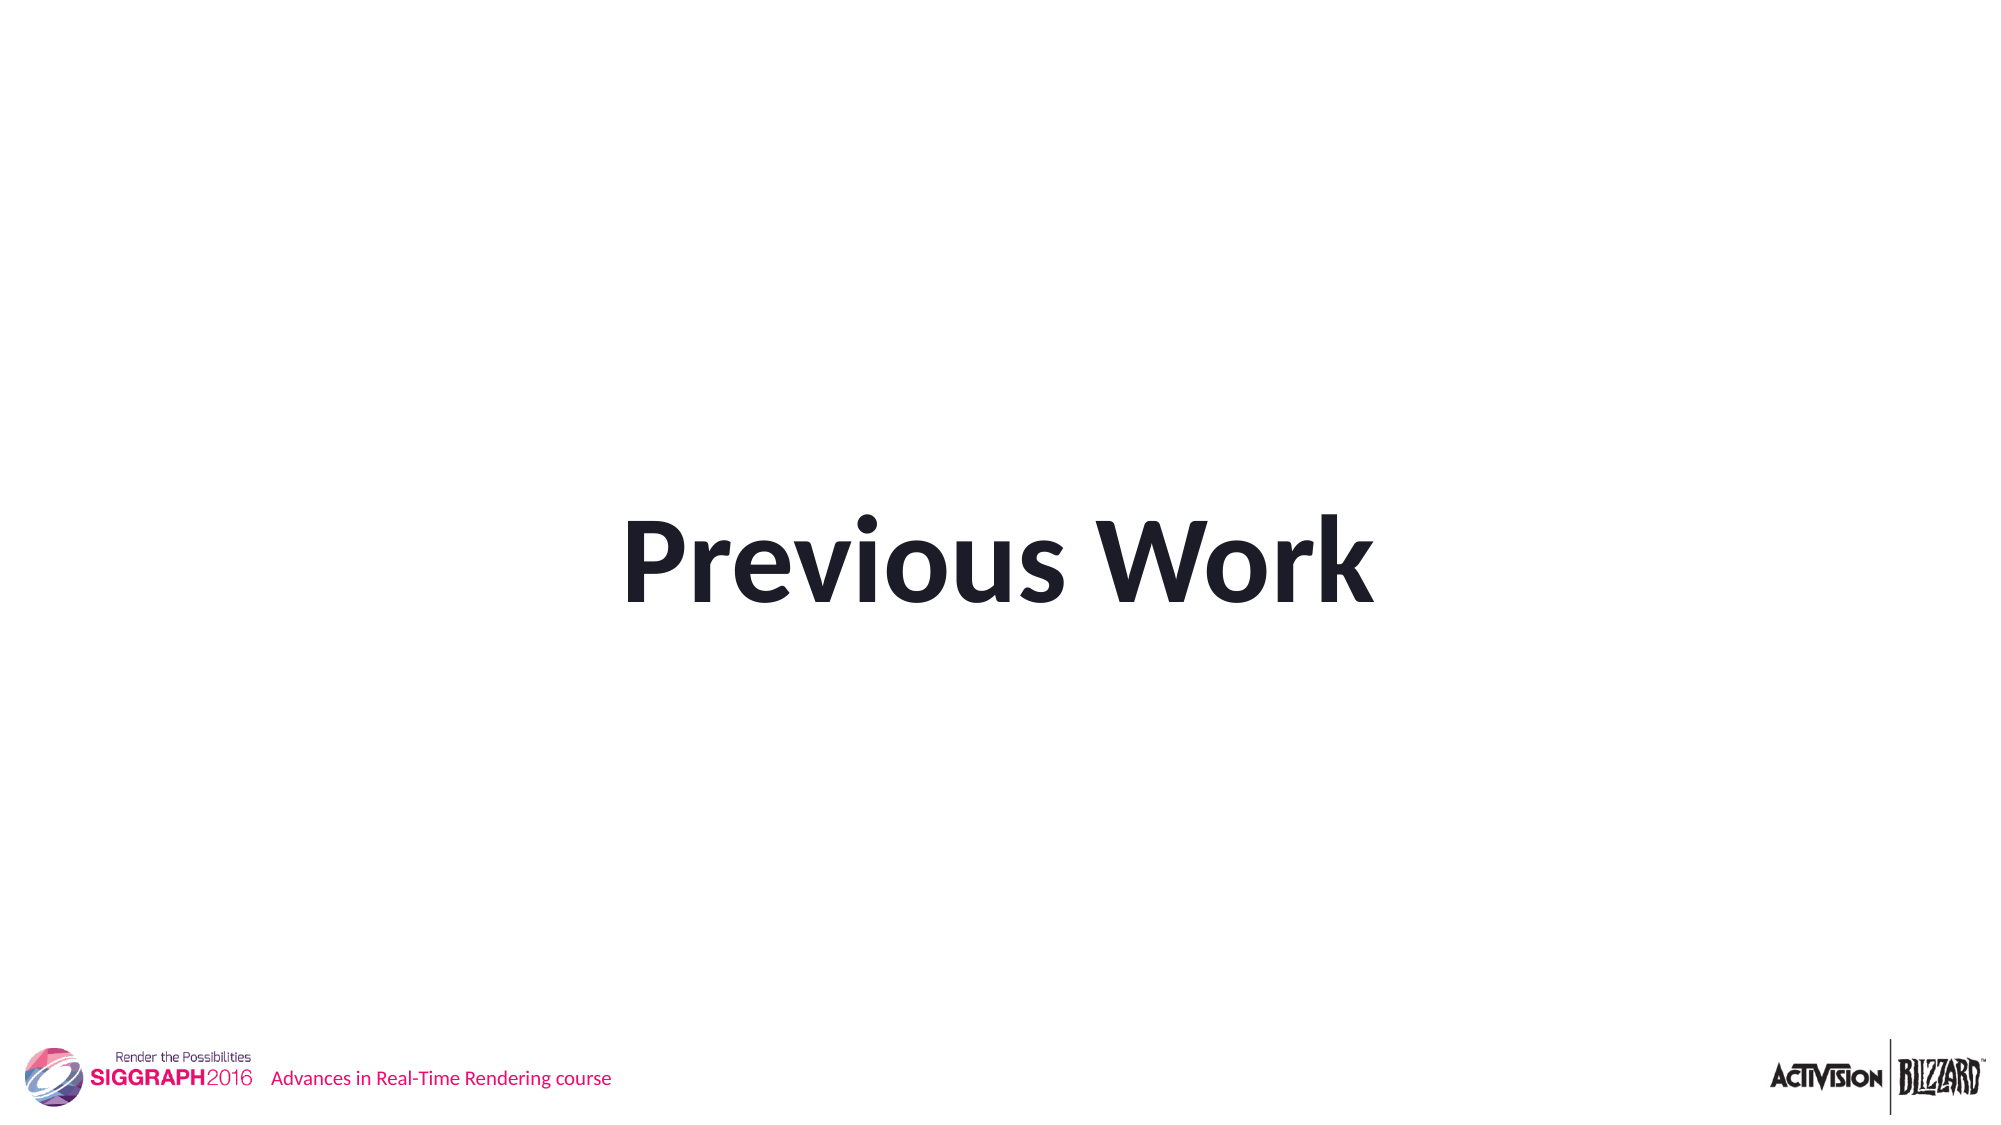

# Previous Work
Advances in Real-Time Rendering course